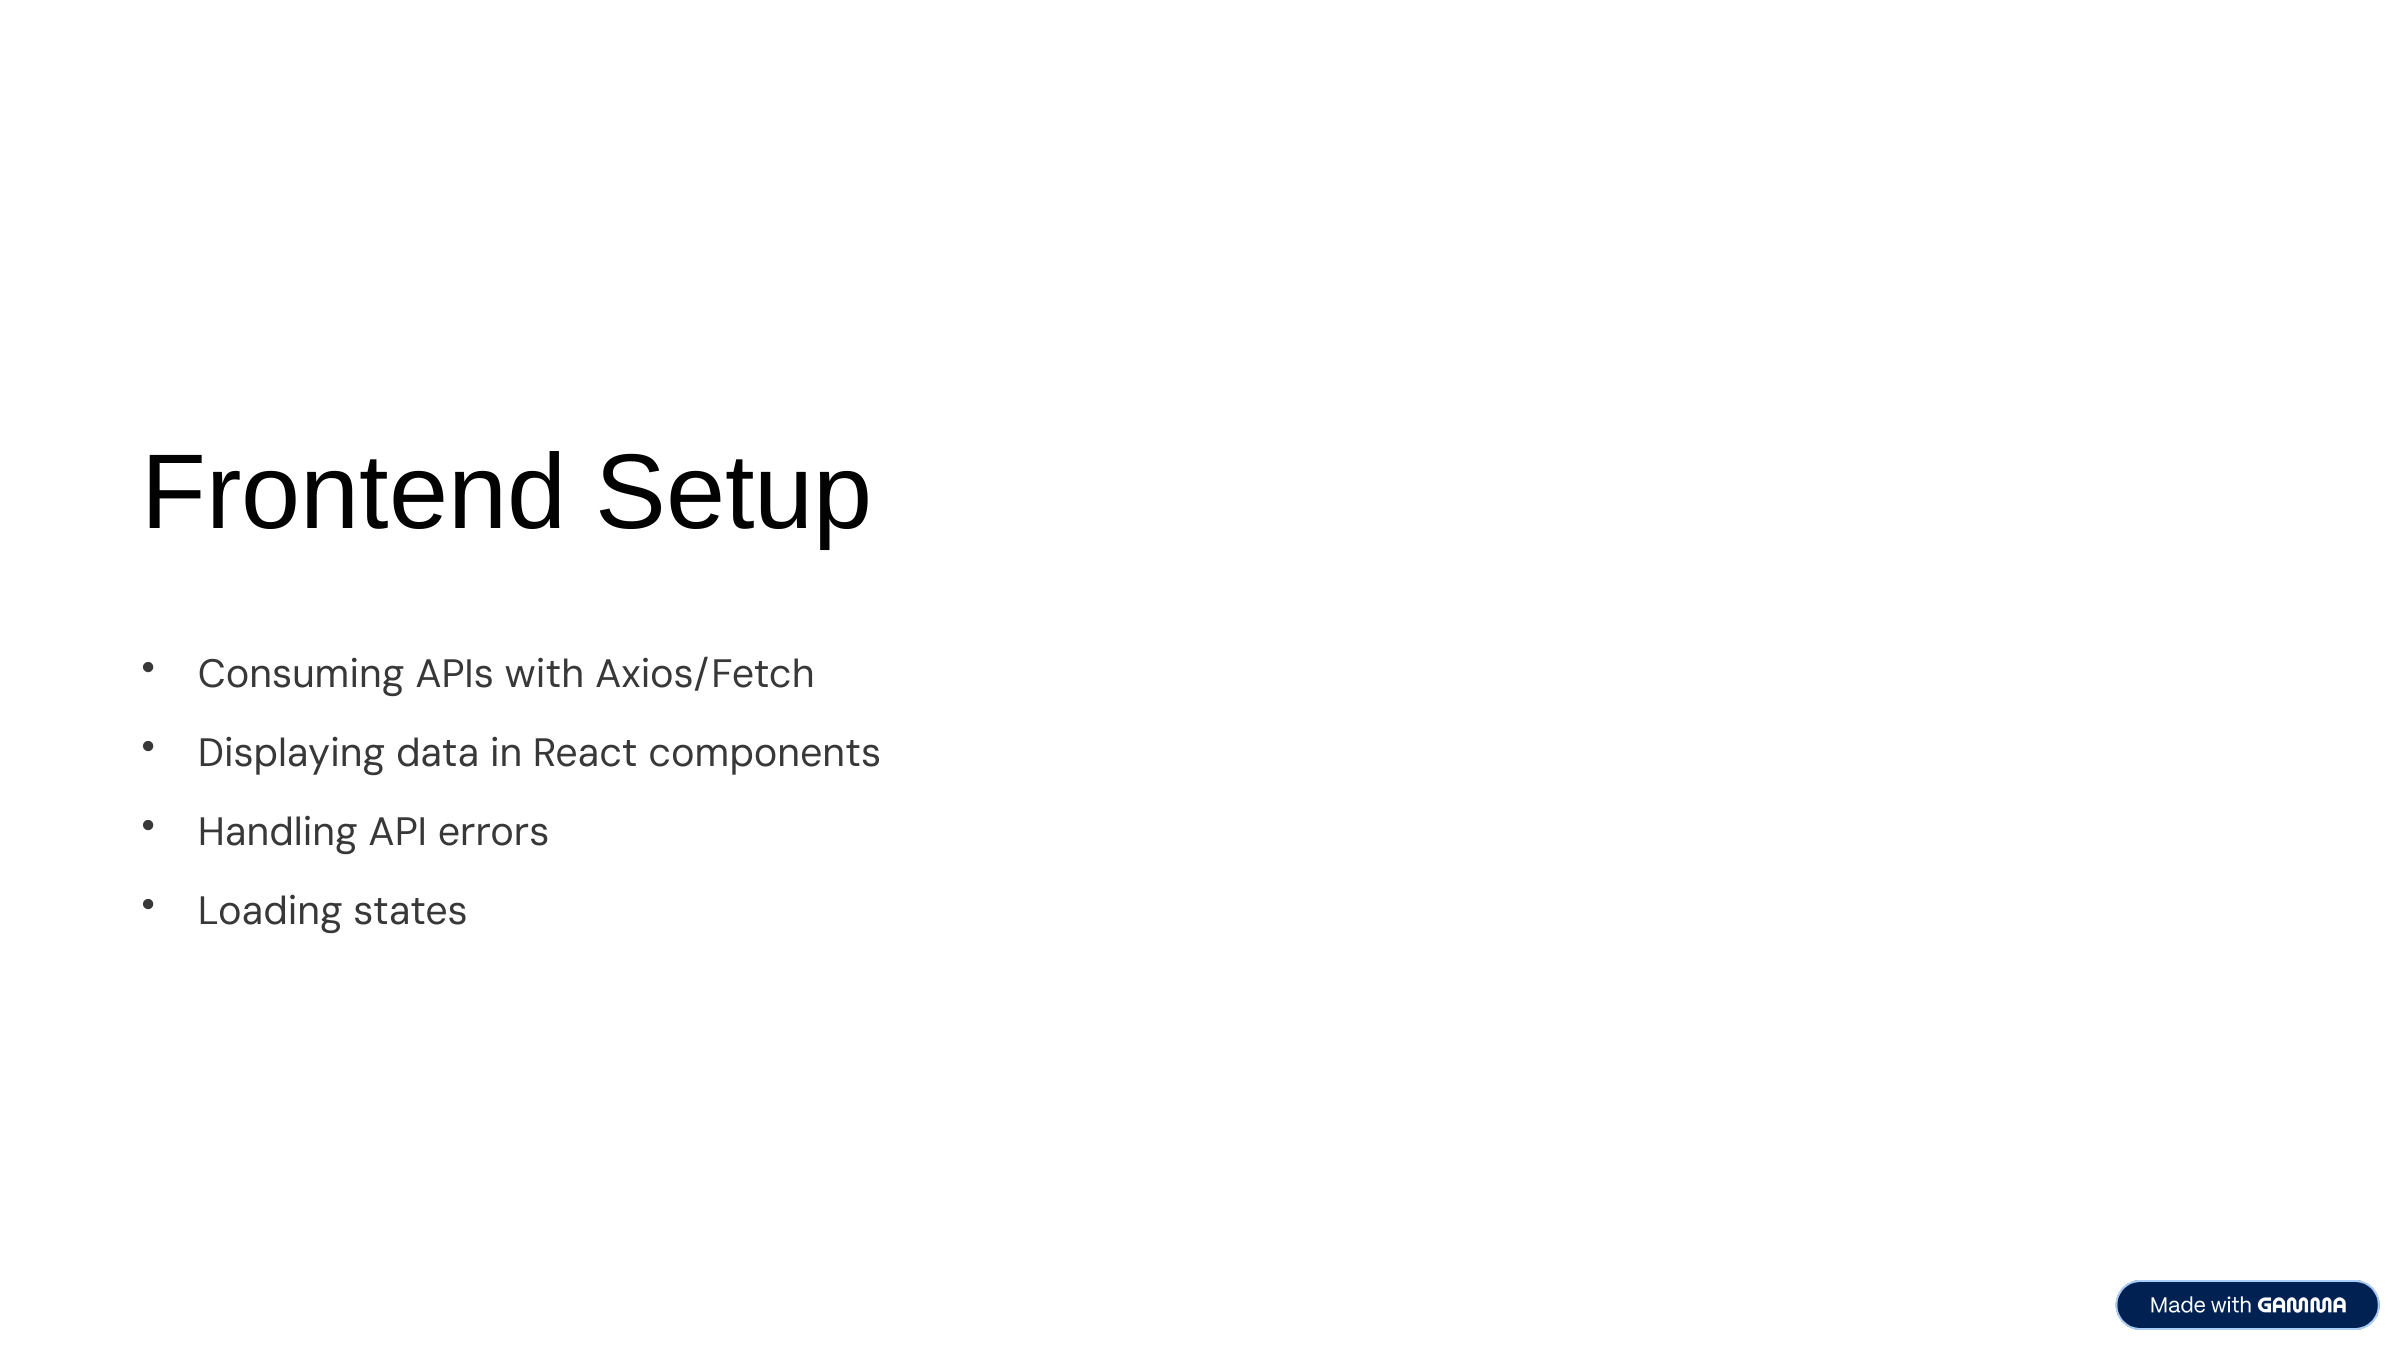

Frontend Setup
Consuming APIs with Axios/Fetch
Displaying data in React components
Handling API errors
Loading states